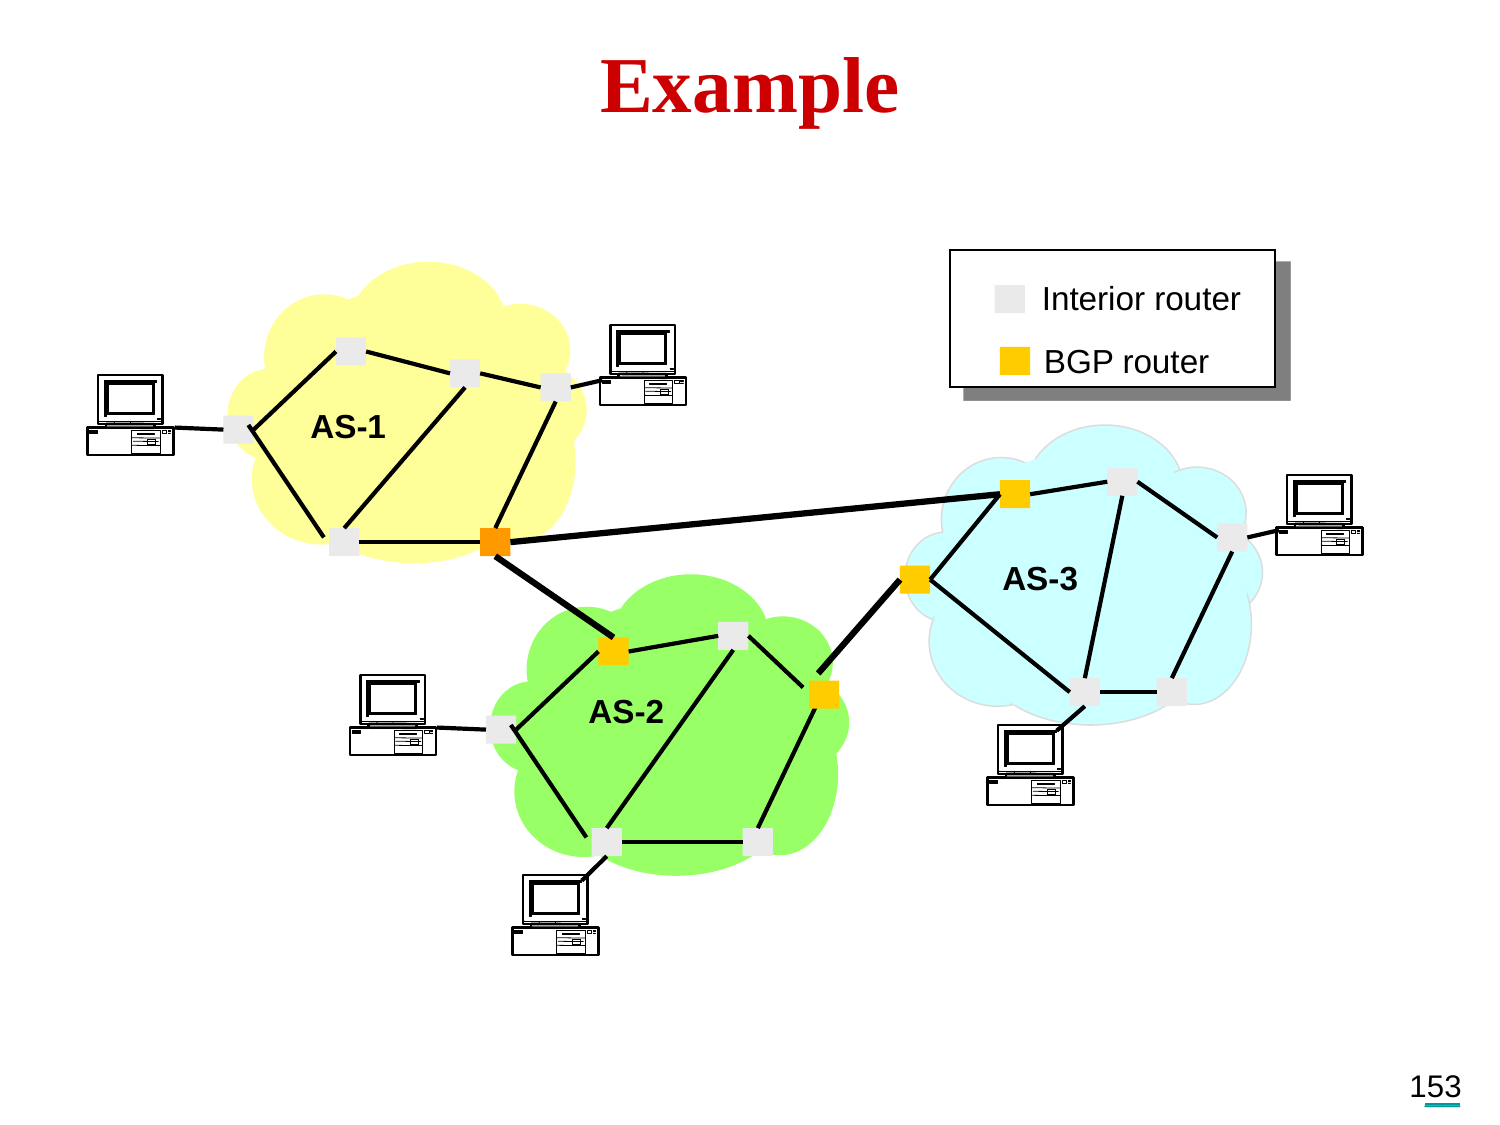

# Example

Interior router

BGP router

AS-1

AS-3

AS-2